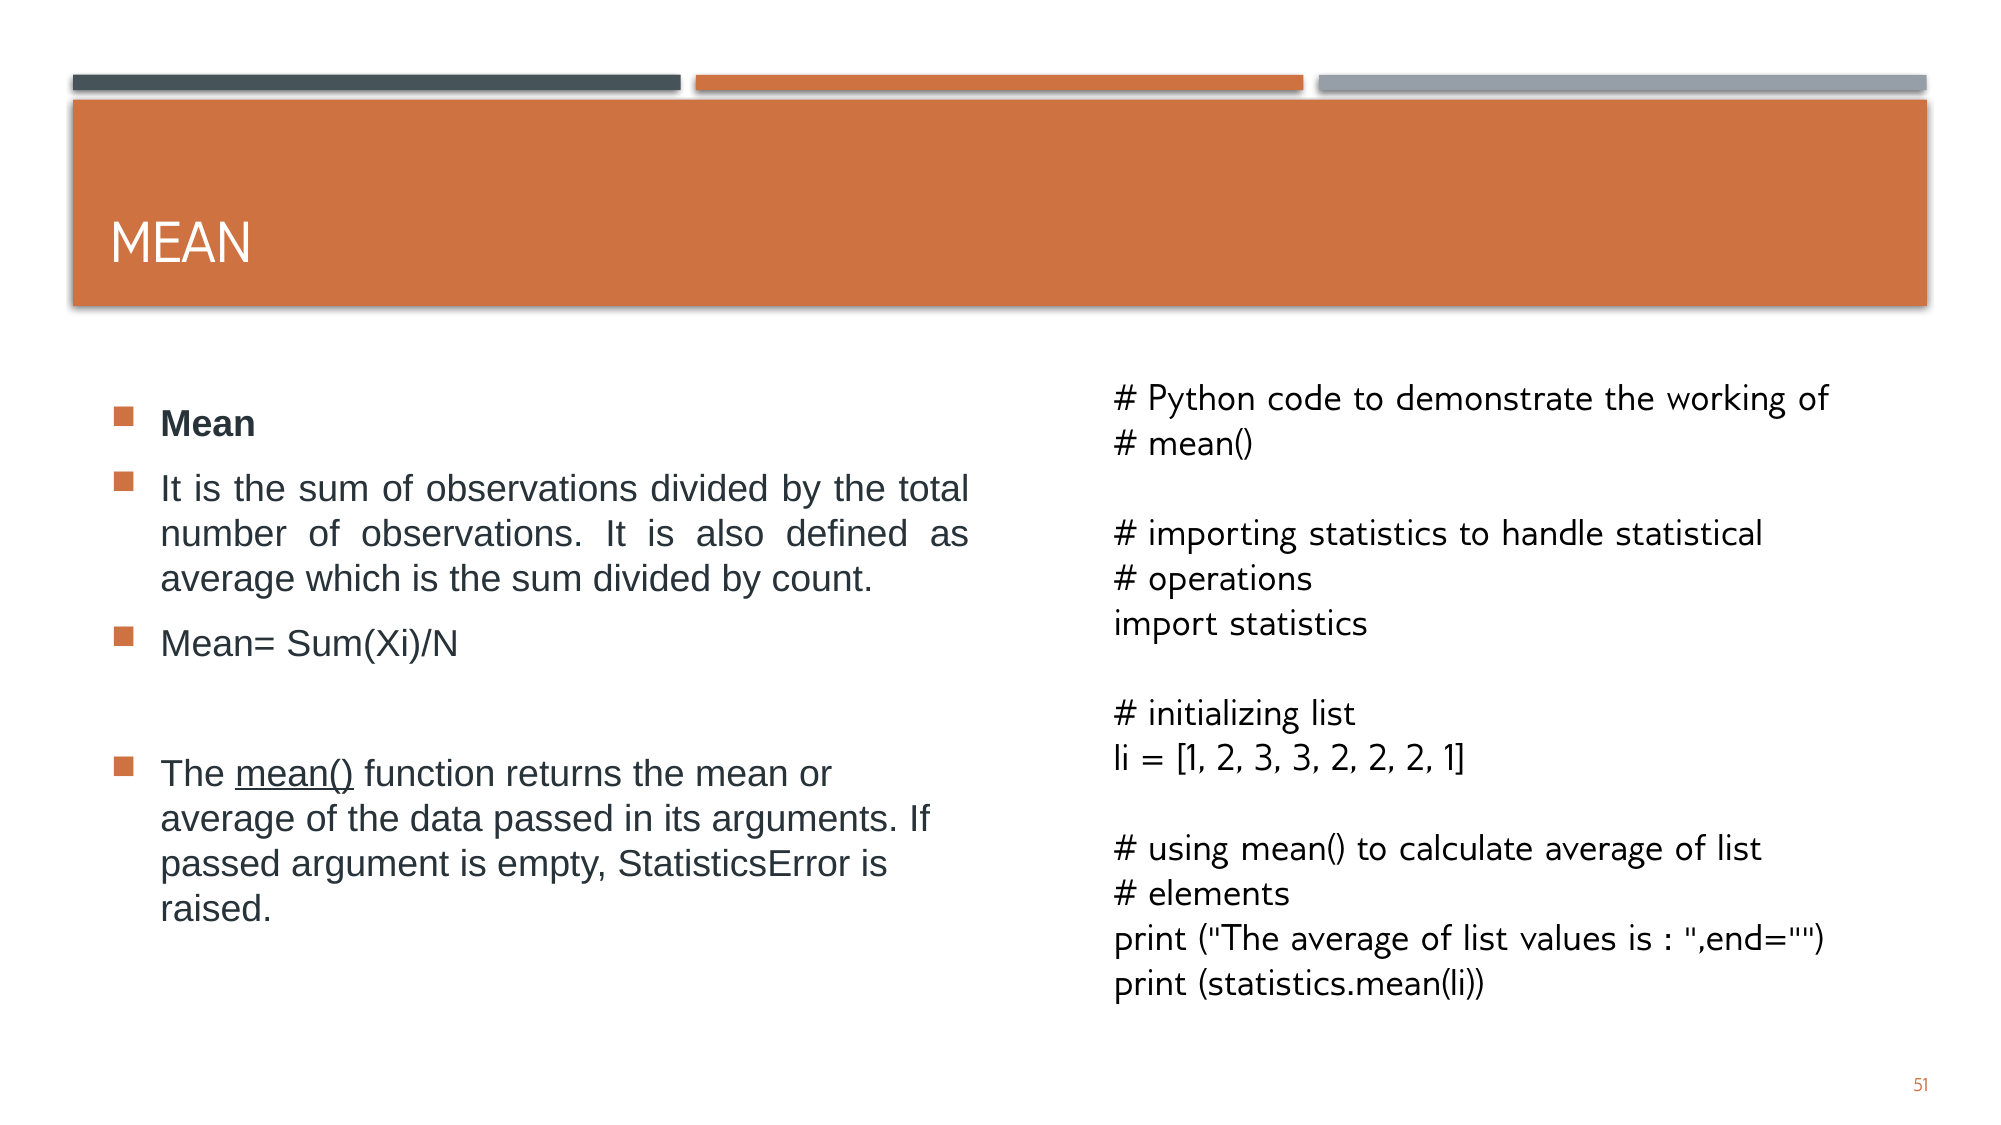

# MEAN
Mean
It is the sum of observations divided by the total number of observations. It is also defined as average which is the sum divided by count.
Mean= Sum(Xi)/N

The mean() function returns the mean or average of the data passed in its arguments. If passed argument is empty, StatisticsError is raised.
# Python code to demonstrate the working of
# mean()

# importing statistics to handle statistical
# operations
import statistics

# initializing list
li = [1, 2, 3, 3, 2, 2, 2, 1]

# using mean() to calculate average of list
# elements
print ("The average of list values is : ",end="")
print (statistics.mean(li))
51